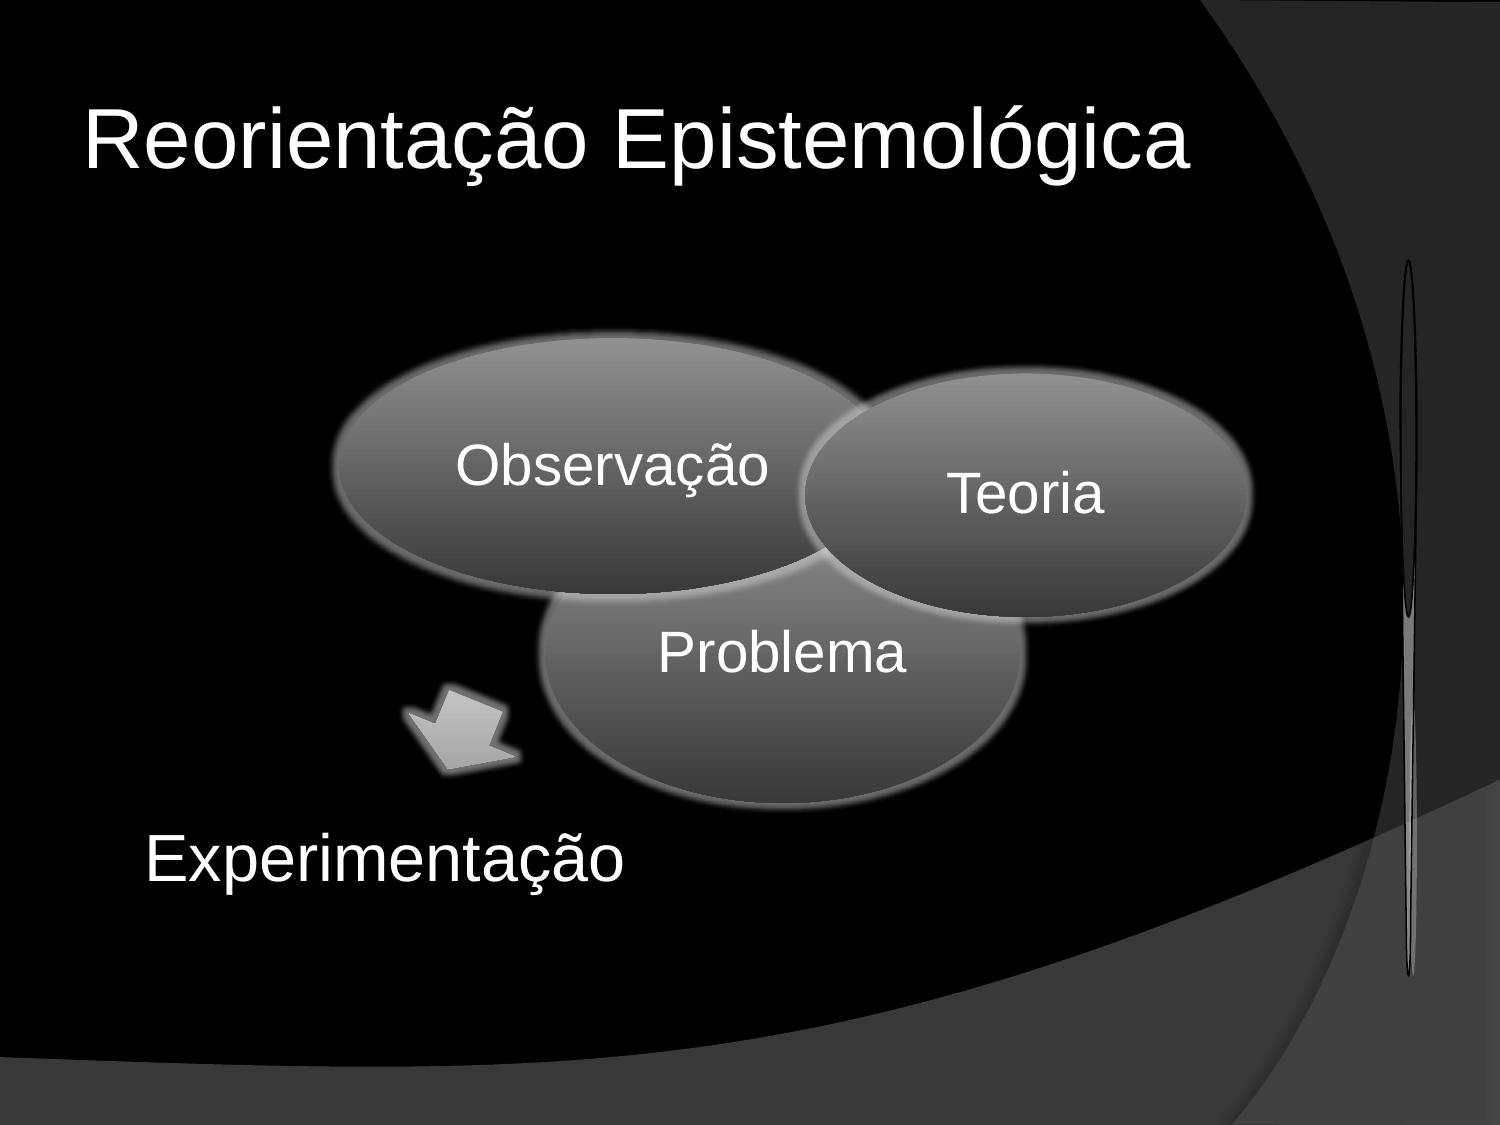

# Reorientação Epistemológica
Experimentação
Problema
Observação
Teoria